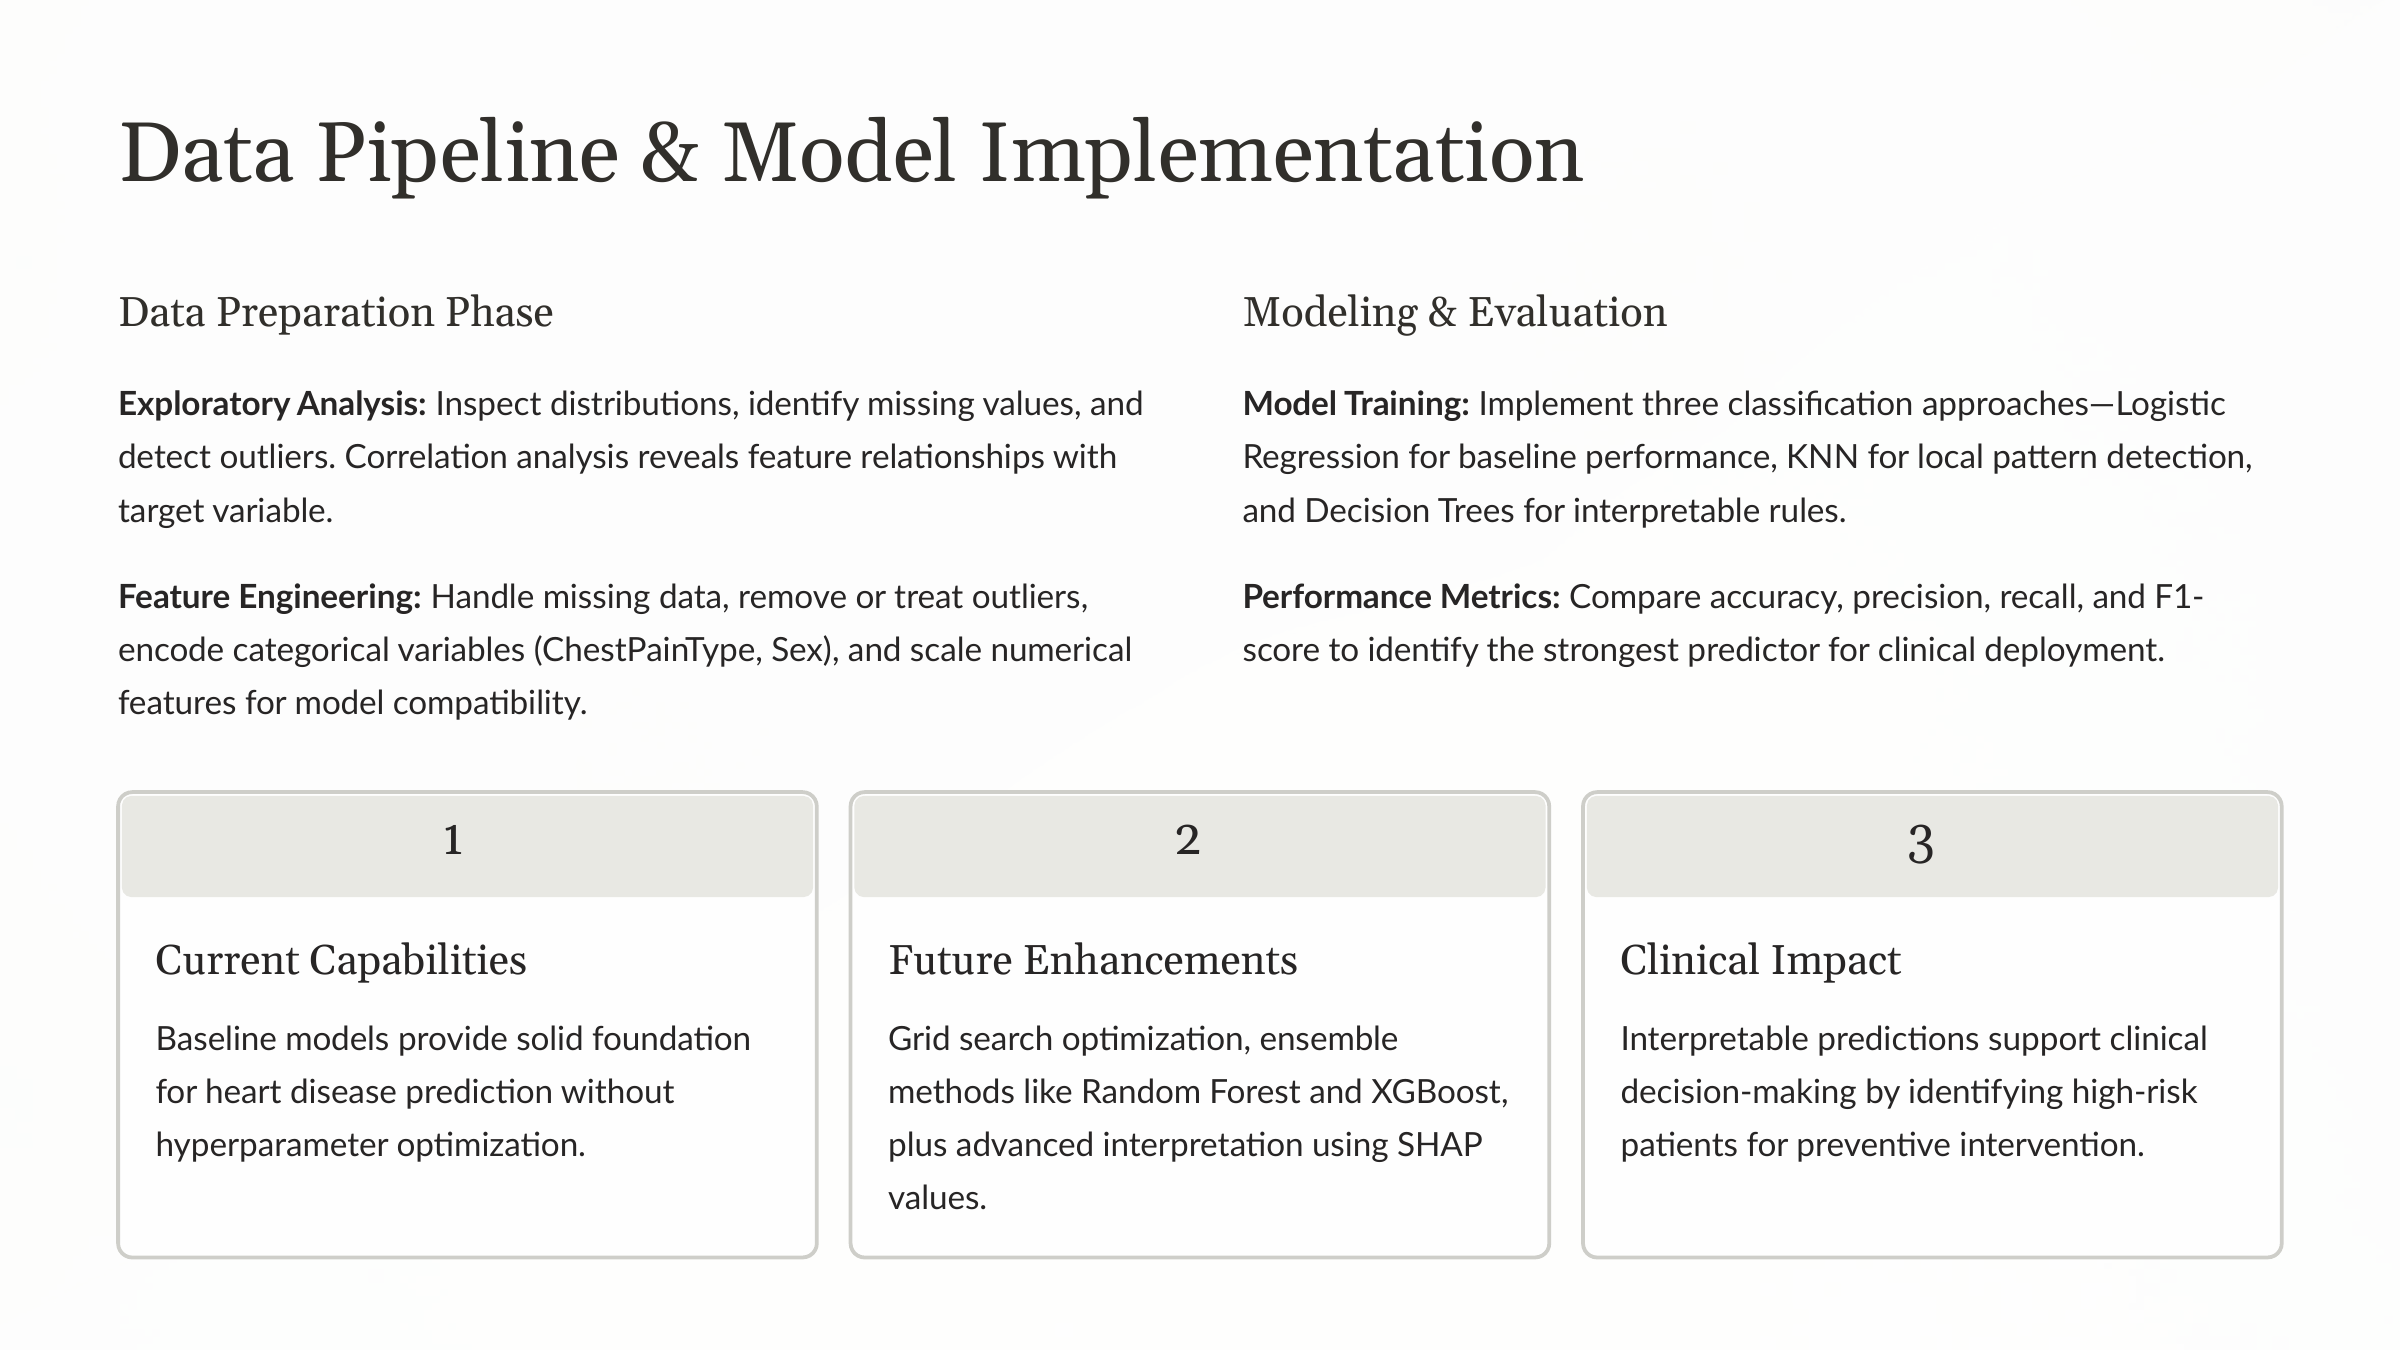

Data Pipeline & Model Implementation
Data Preparation Phase
Modeling & Evaluation
Exploratory Analysis: Inspect distributions, identify missing values, and detect outliers. Correlation analysis reveals feature relationships with target variable.
Model Training: Implement three classification approaches—Logistic Regression for baseline performance, KNN for local pattern detection, and Decision Trees for interpretable rules.
Feature Engineering: Handle missing data, remove or treat outliers, encode categorical variables (ChestPainType, Sex), and scale numerical features for model compatibility.
Performance Metrics: Compare accuracy, precision, recall, and F1-score to identify the strongest predictor for clinical deployment.

1
2
3
Current Capabilities
Future Enhancements
Clinical Impact
Baseline models provide solid foundation for heart disease prediction without hyperparameter optimization.
Grid search optimization, ensemble methods like Random Forest and XGBoost, plus advanced interpretation using SHAP values.
Interpretable predictions support clinical decision-making by identifying high-risk patients for preventive intervention.